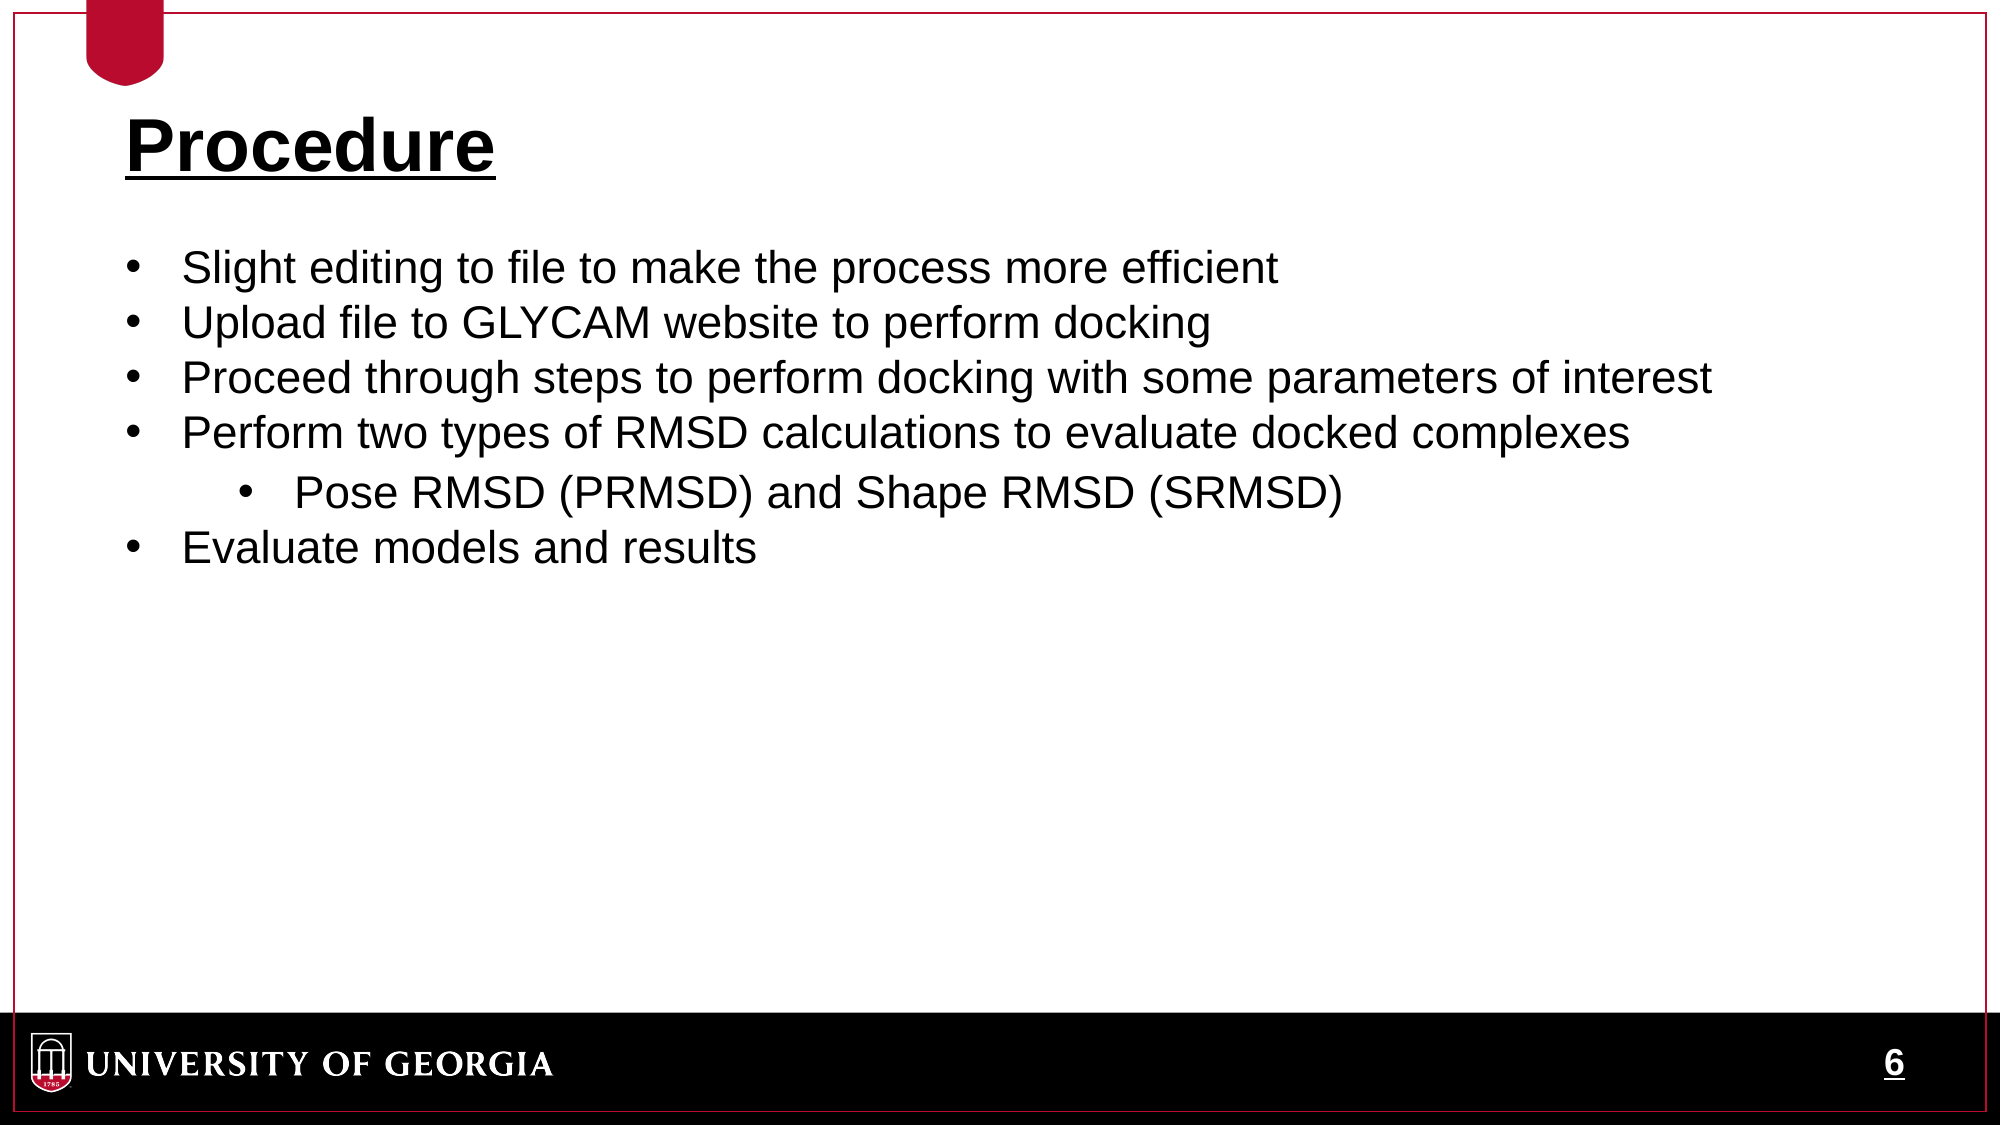

Procedure
Slight editing to file to make the process more efficient
Upload file to GLYCAM website to perform docking
Proceed through steps to perform docking with some parameters of interest
Perform two types of RMSD calculations to evaluate docked complexes
Pose RMSD (PRMSD) and Shape RMSD (SRMSD)
Evaluate models and results